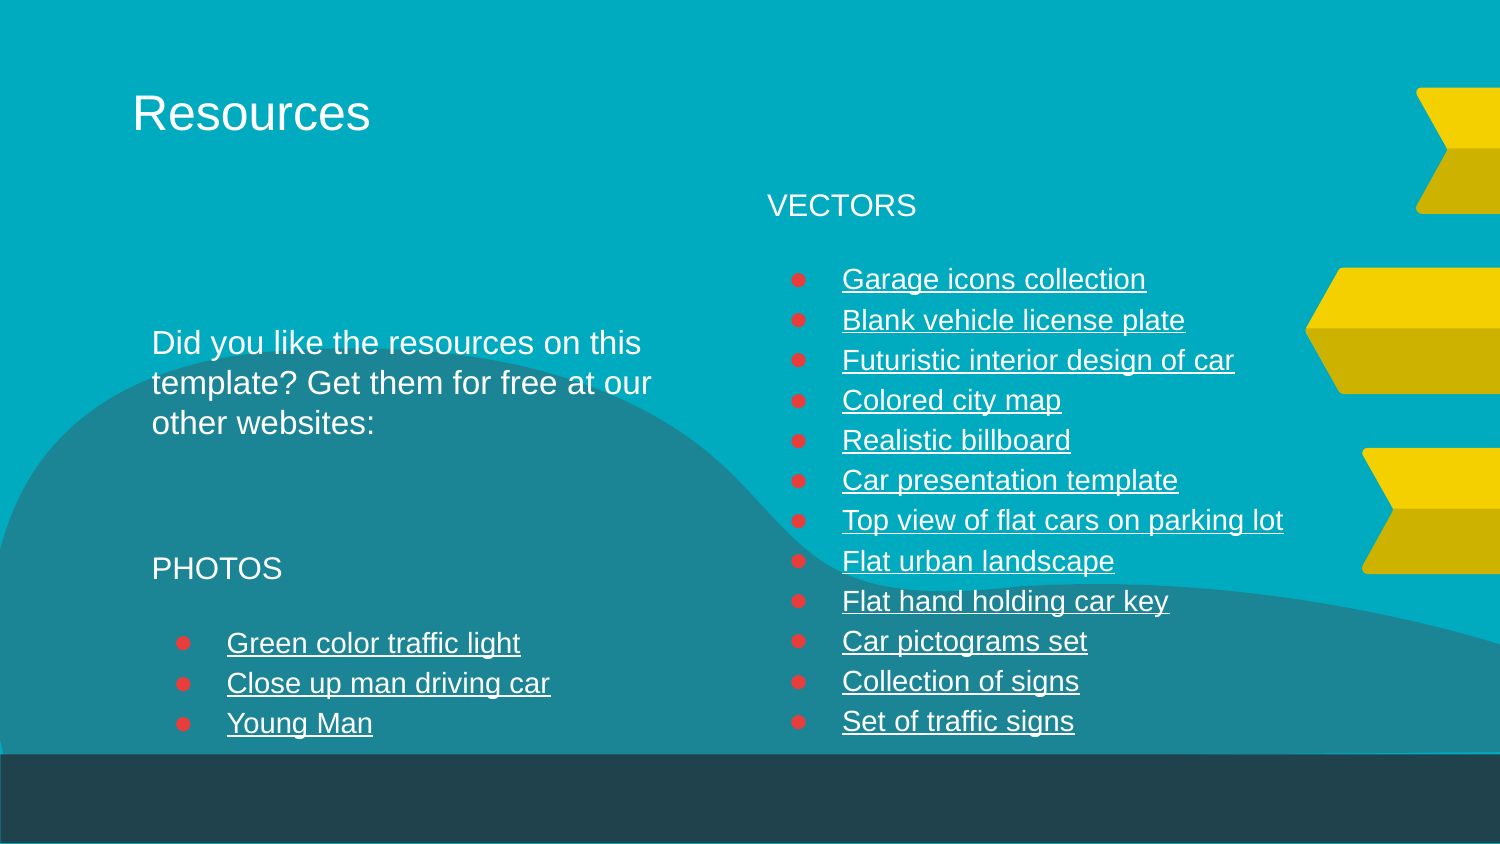

# Resources
Did you like the resources on this template? Get them for free at our other websites:

PHOTOS
Green color traffic light
Close up man driving car
Young Man
VECTORS
Garage icons collection
Blank vehicle license plate
Futuristic interior design of car
Colored city map
Realistic billboard
Car presentation template
Top view of flat cars on parking lot
Flat urban landscape
Flat hand holding car key
Car pictograms set
Collection of signs
Set of traffic signs